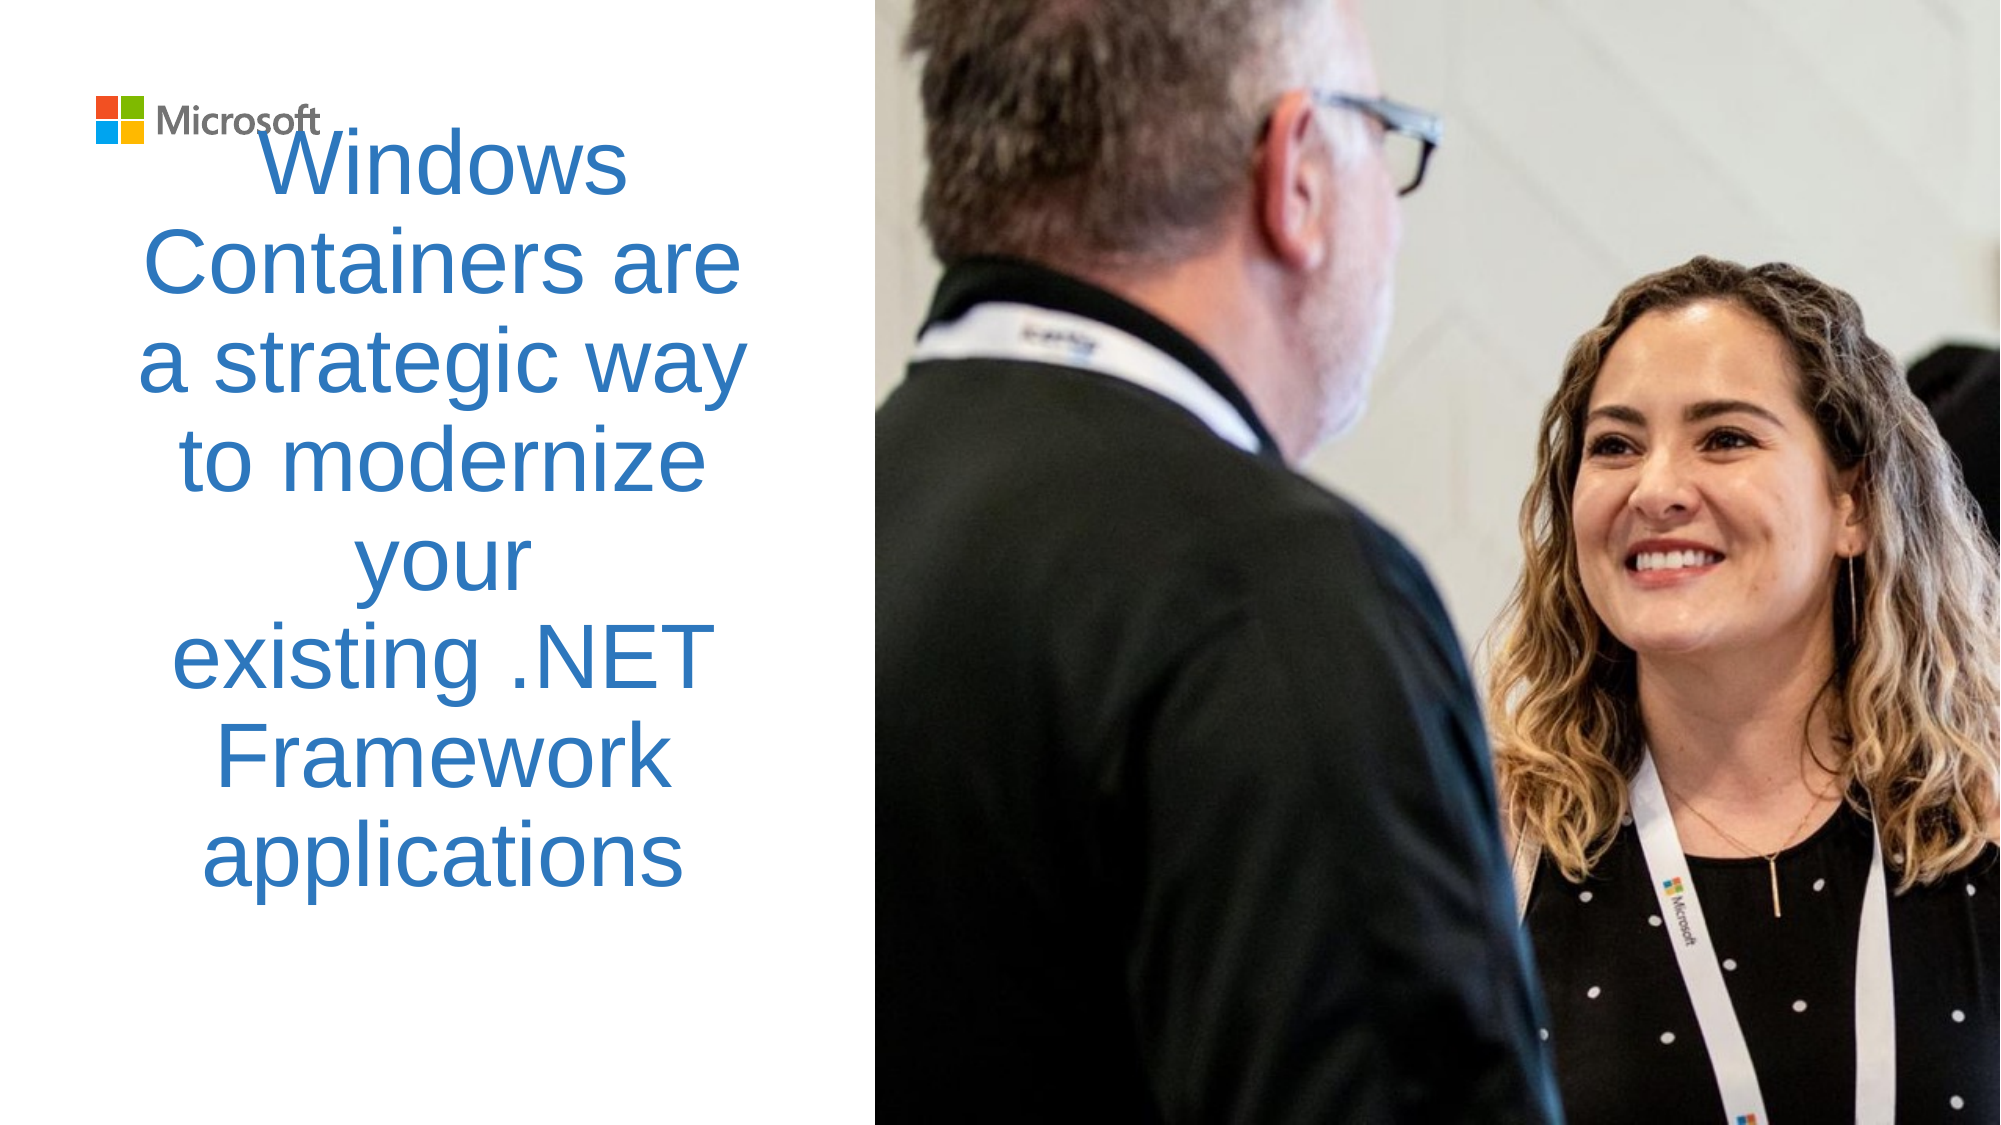

# Windows Containers are a strategic way to modernize your existing .NET Framework applications